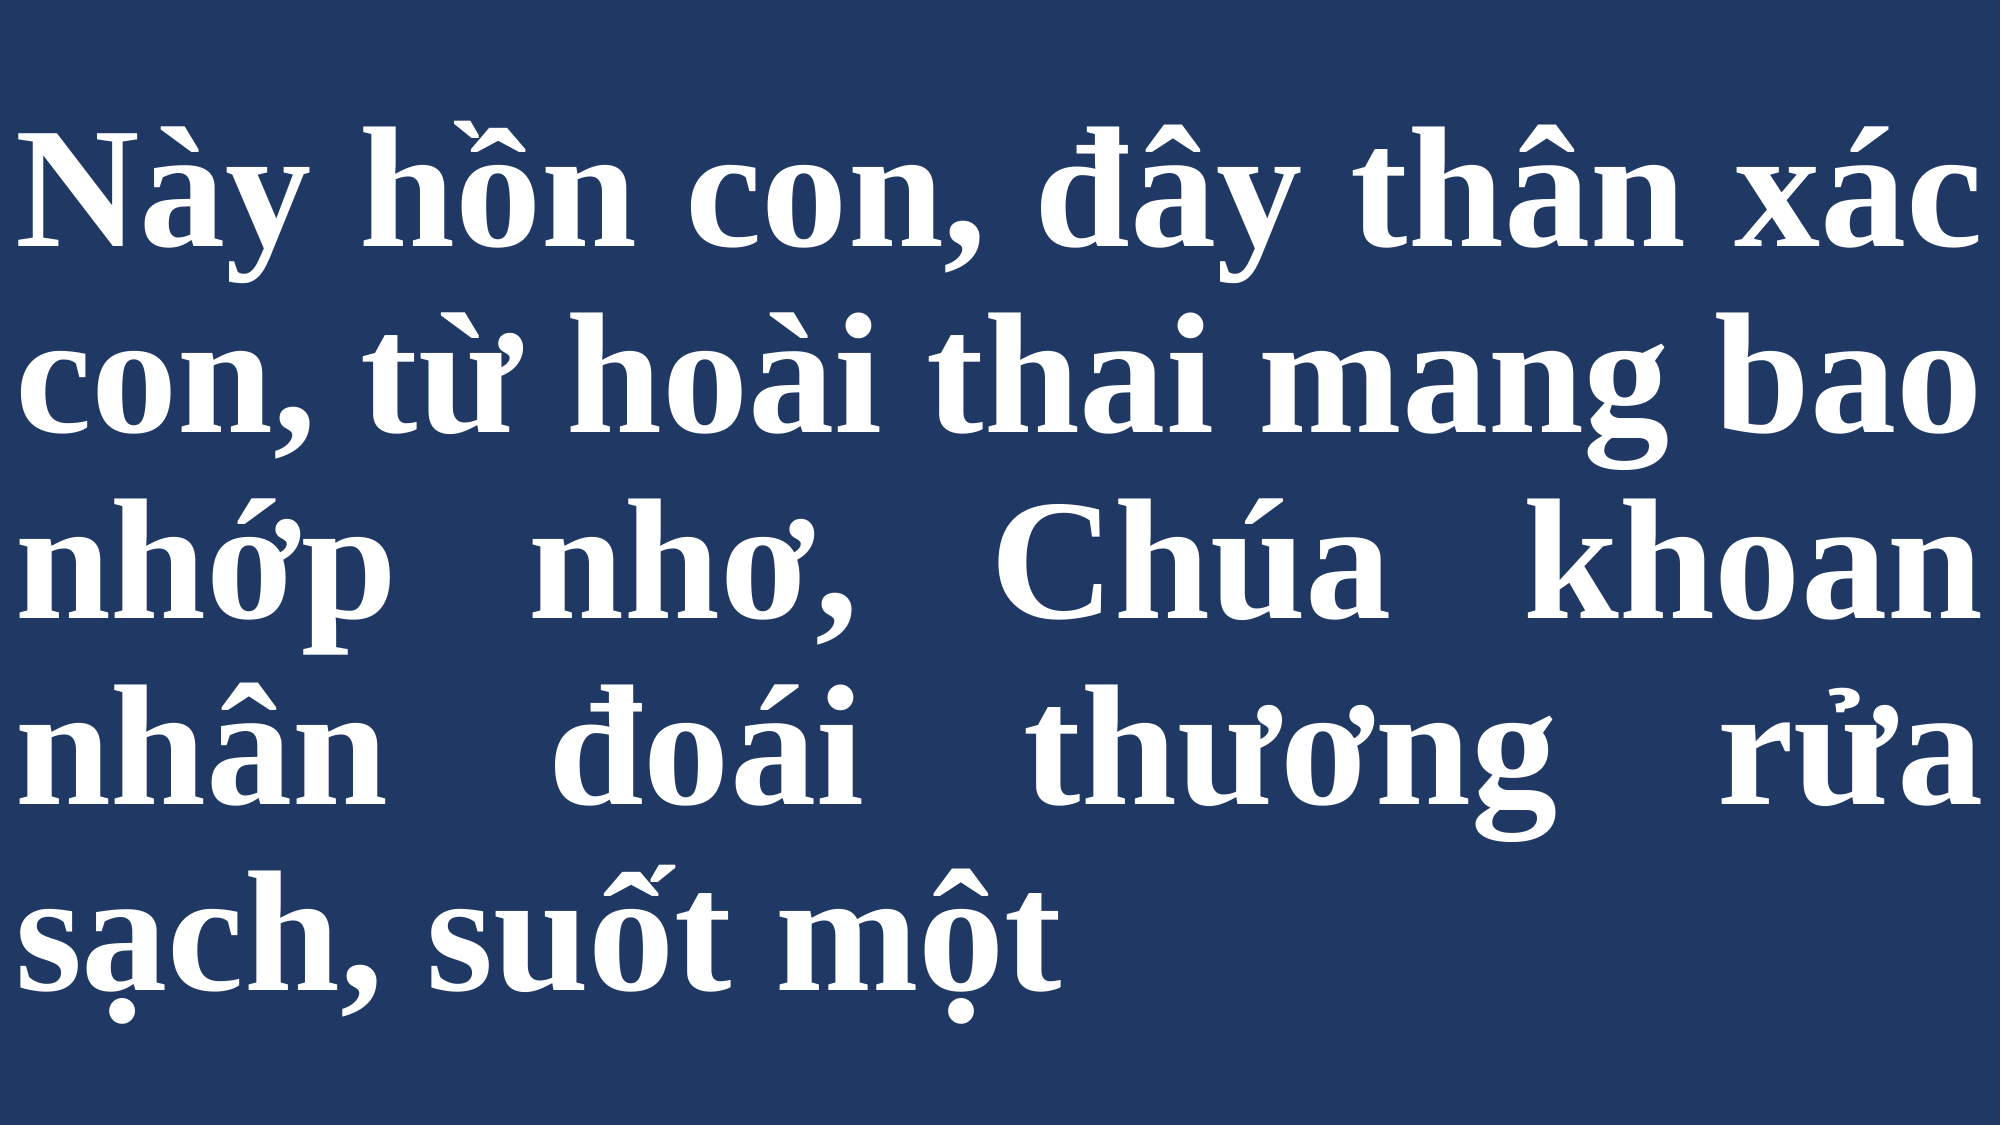

# Này hồn con, đây thân xác con, từ hoài thai mang bao nhớp nhơ, Chúa khoan nhân đoái thương rửa sạch, suốt một